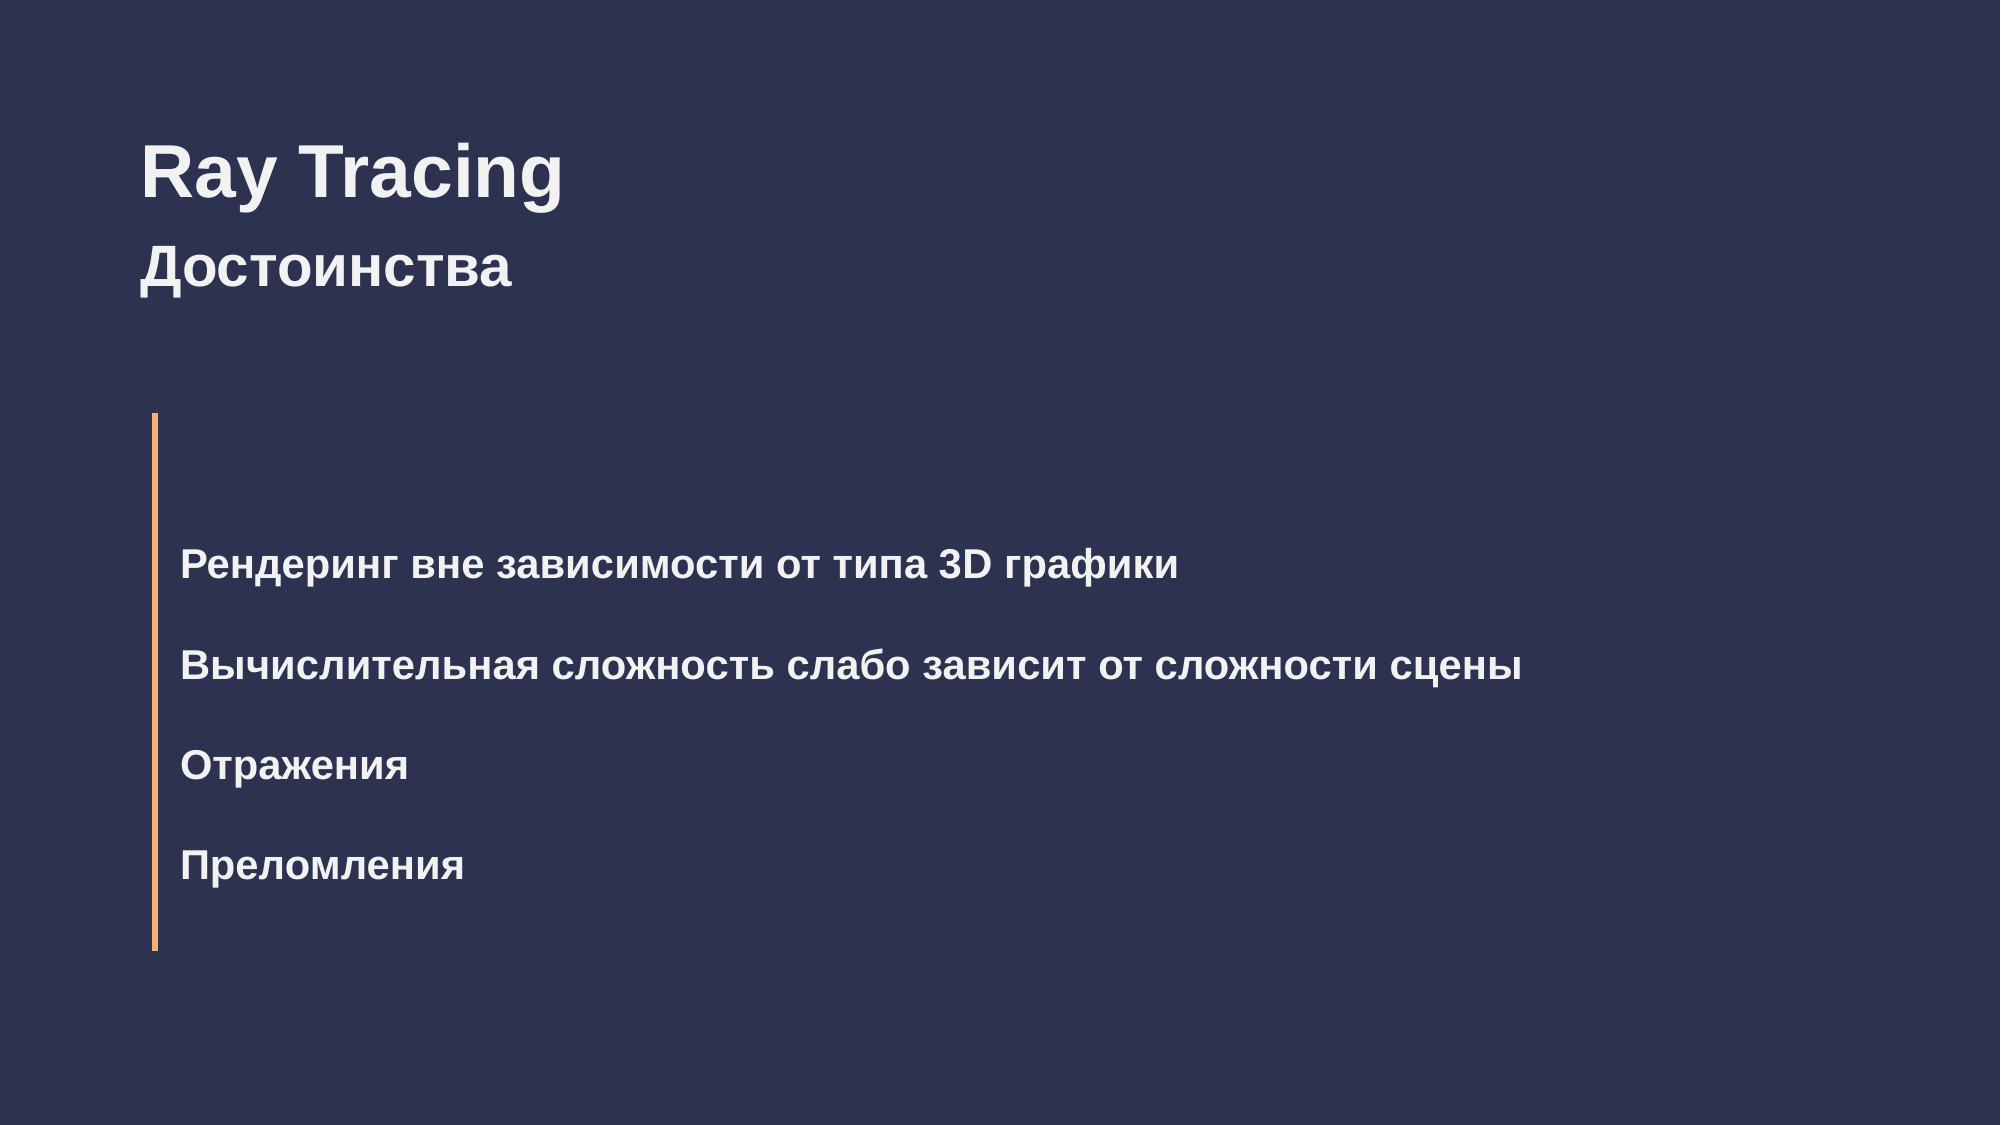

Ray Tracing
Достоинства
Рендеринг вне зависимости от типа 3D графики
Вычислительная сложность слабо зависит от сложности сцены
Отражения
Преломления